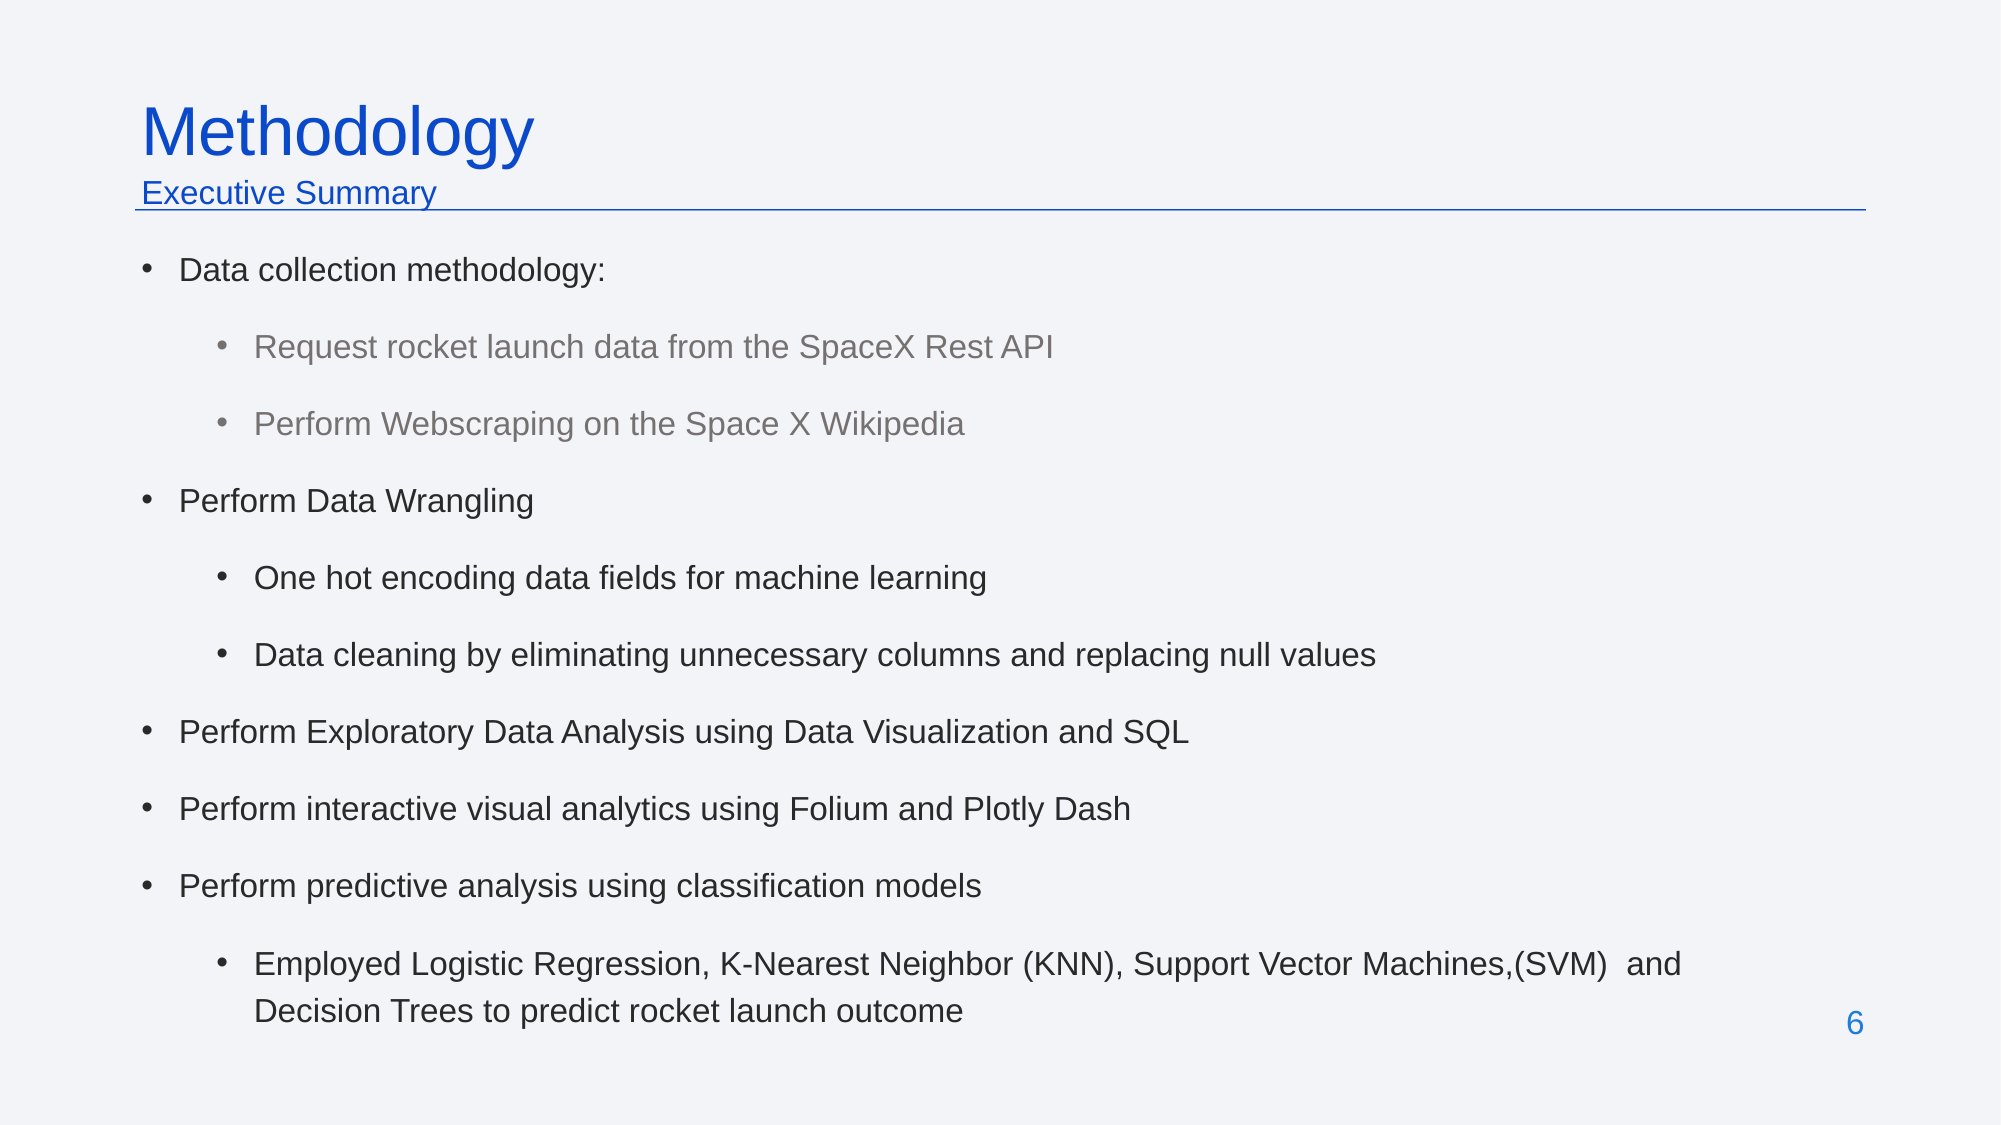

Methodology
Executive Summary
Data collection methodology:
Request rocket launch data from the SpaceX Rest API
Perform Webscraping on the Space X Wikipedia
Perform Data Wrangling
One hot encoding data fields for machine learning
Data cleaning by eliminating unnecessary columns and replacing null values
Perform Exploratory Data Analysis using Data Visualization and SQL
Perform interactive visual analytics using Folium and Plotly Dash
Perform predictive analysis using classification models
Employed Logistic Regression, K-Nearest Neighbor (KNN), Support Vector Machines,(SVM)  and Decision Trees to predict rocket launch outcome

6